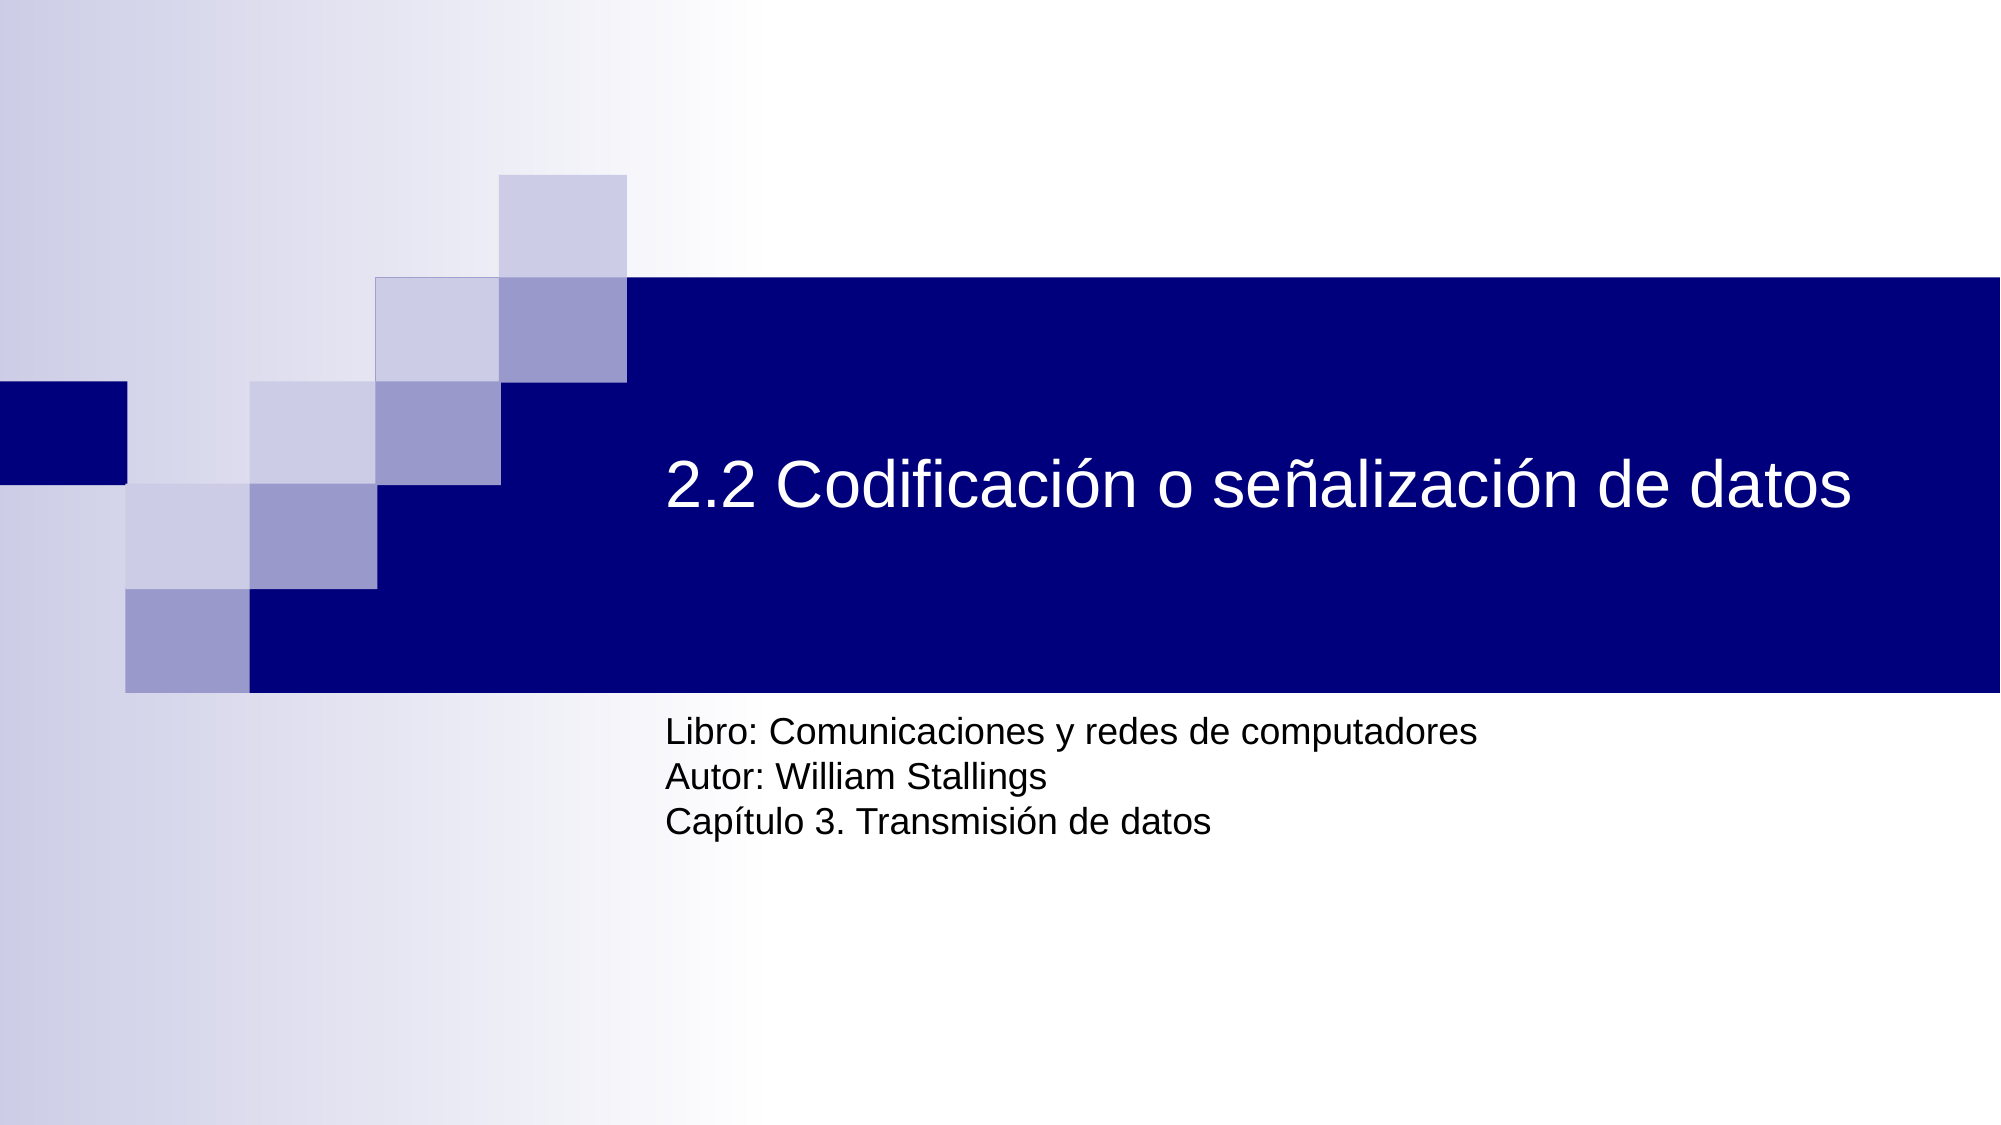

# 2.2 Codificación o señalización de datos
Libro: Comunicaciones y redes de computadores
Autor: William Stallings
Capítulo 3. Transmisión de datos